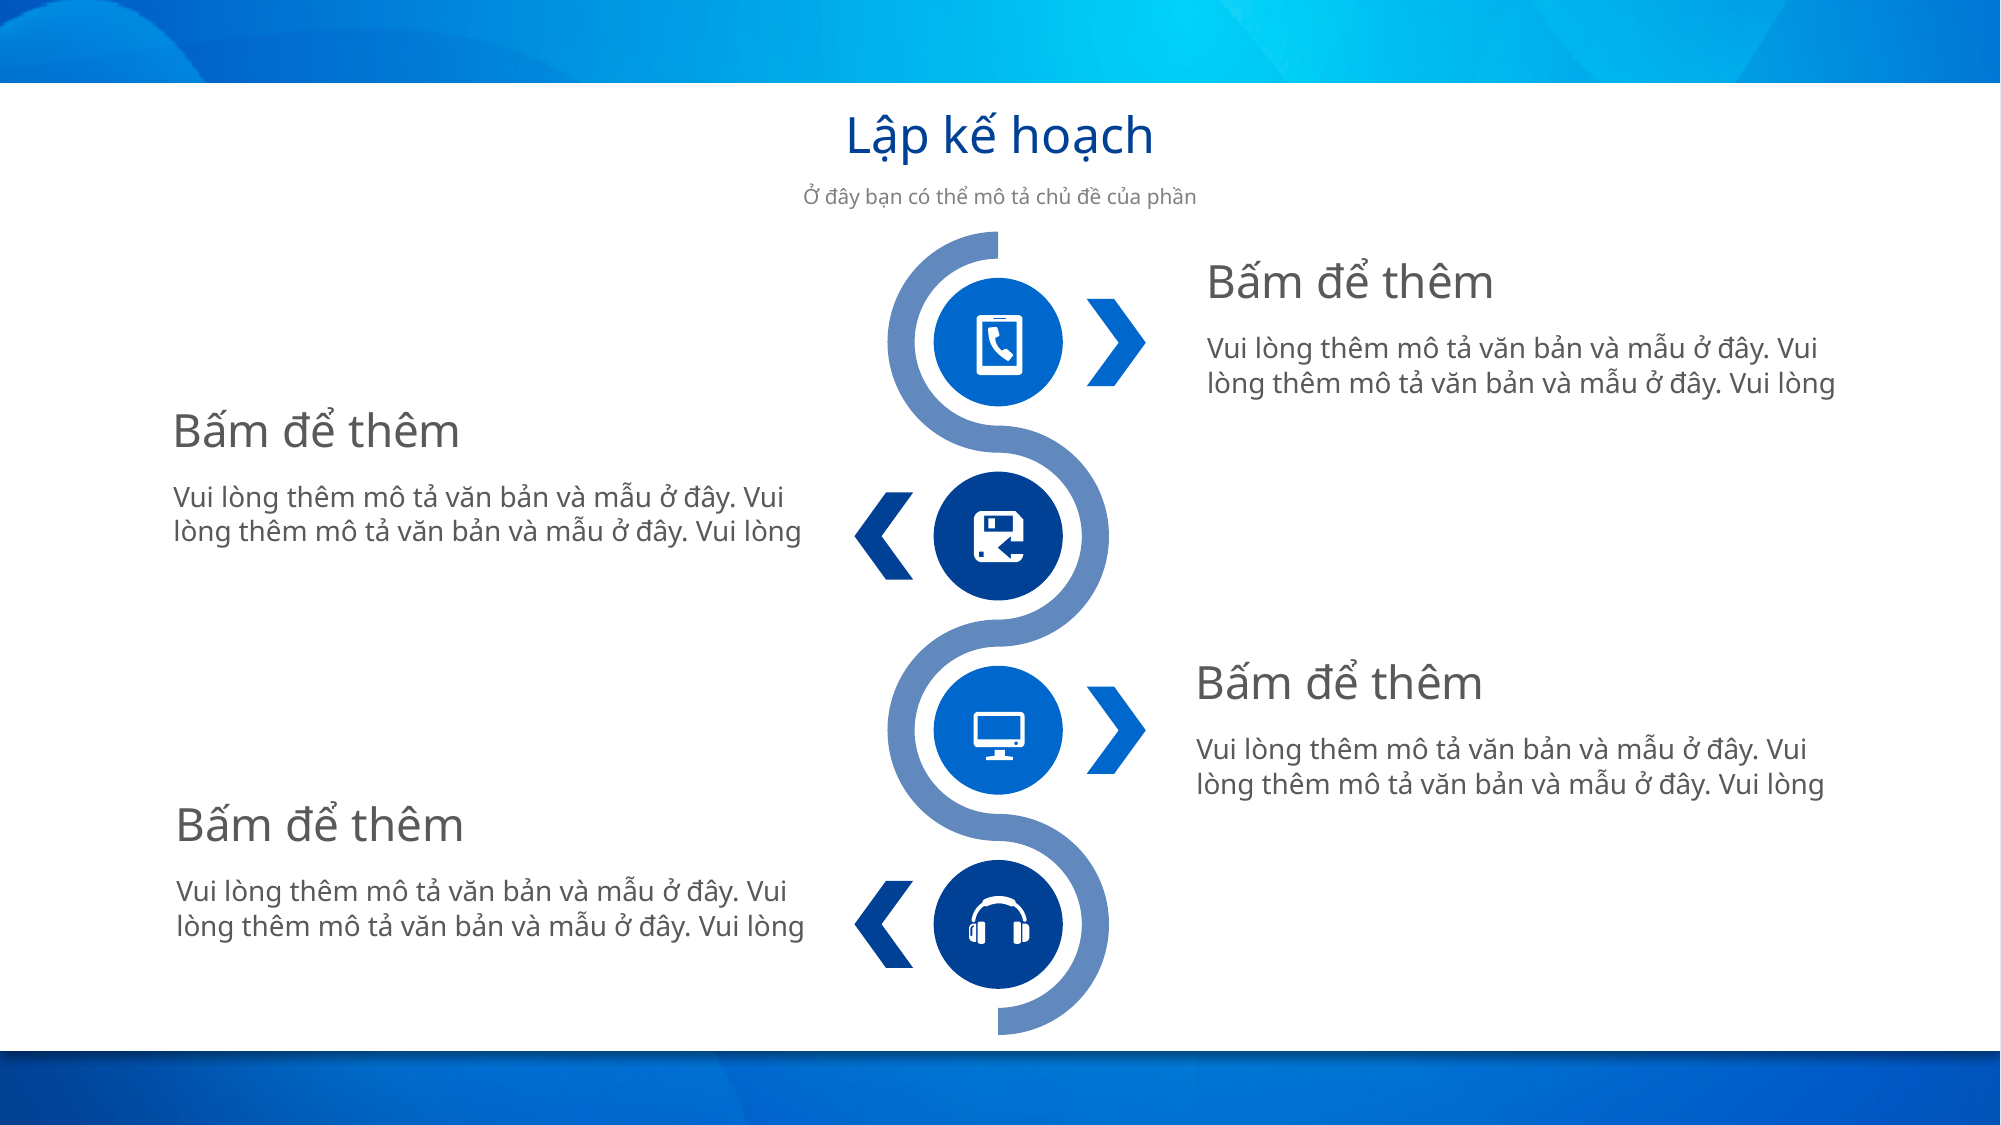

Lập kế hoạch
Ở đây bạn có thể mô tả chủ đề của phần

Bấm để thêm
Vui lòng thêm mô tả văn bản và mẫu ở đây. Vui lòng thêm mô tả văn bản và mẫu ở đây. Vui lòng

Bấm để thêm
Vui lòng thêm mô tả văn bản và mẫu ở đây. Vui lòng thêm mô tả văn bản và mẫu ở đây. Vui lòng

Bấm để thêm
Vui lòng thêm mô tả văn bản và mẫu ở đây. Vui lòng thêm mô tả văn bản và mẫu ở đây. Vui lòng

Bấm để thêm
Vui lòng thêm mô tả văn bản và mẫu ở đây. Vui lòng thêm mô tả văn bản và mẫu ở đây. Vui lòng